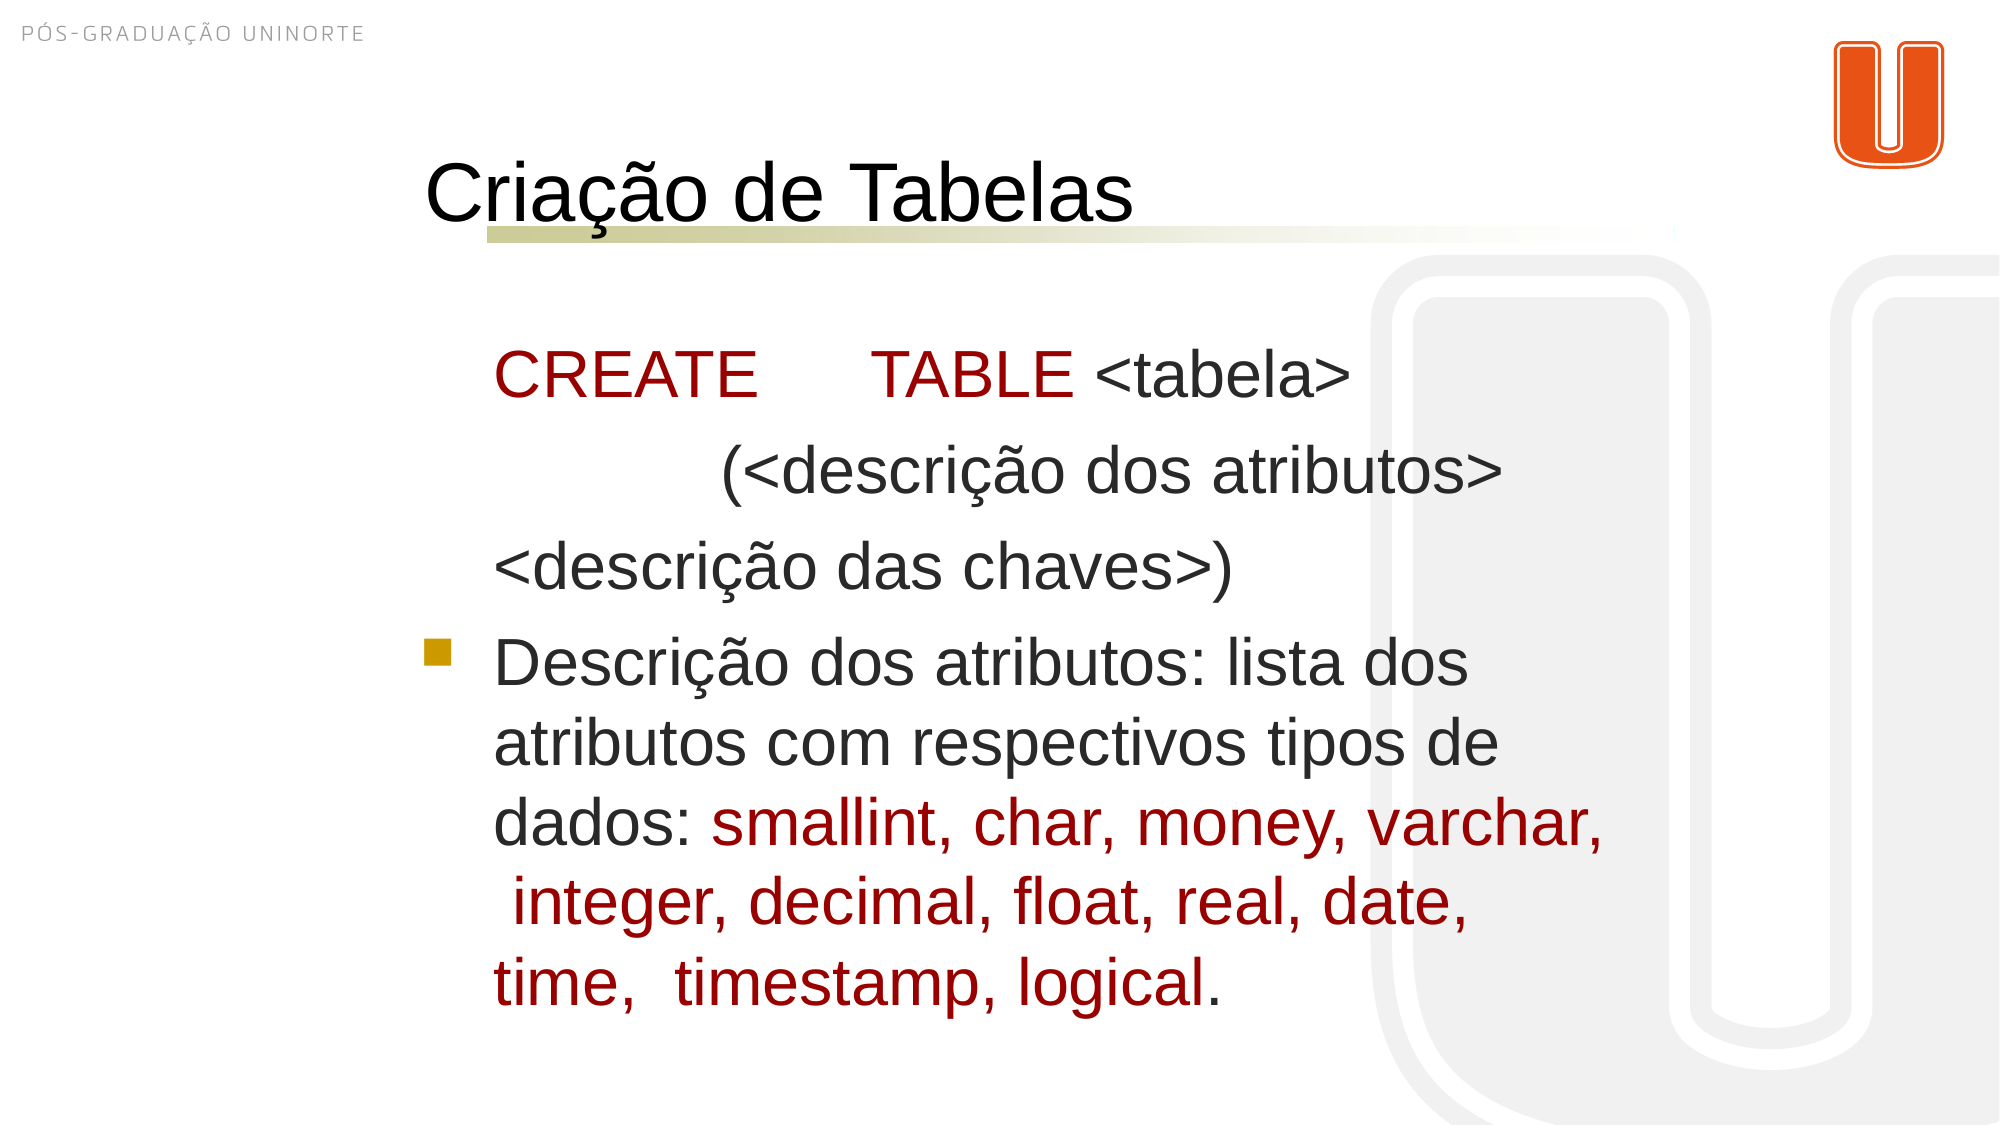

# Criação de Tabelas

CREATE	TABLE <tabela>  (<descrição dos atributos>
<descrição das chaves>)
Descrição dos atributos: lista dos  atributos com respectivos tipos de  dados: smallint, char, money, varchar,  integer, decimal, float, real, date, time,  timestamp, logical.